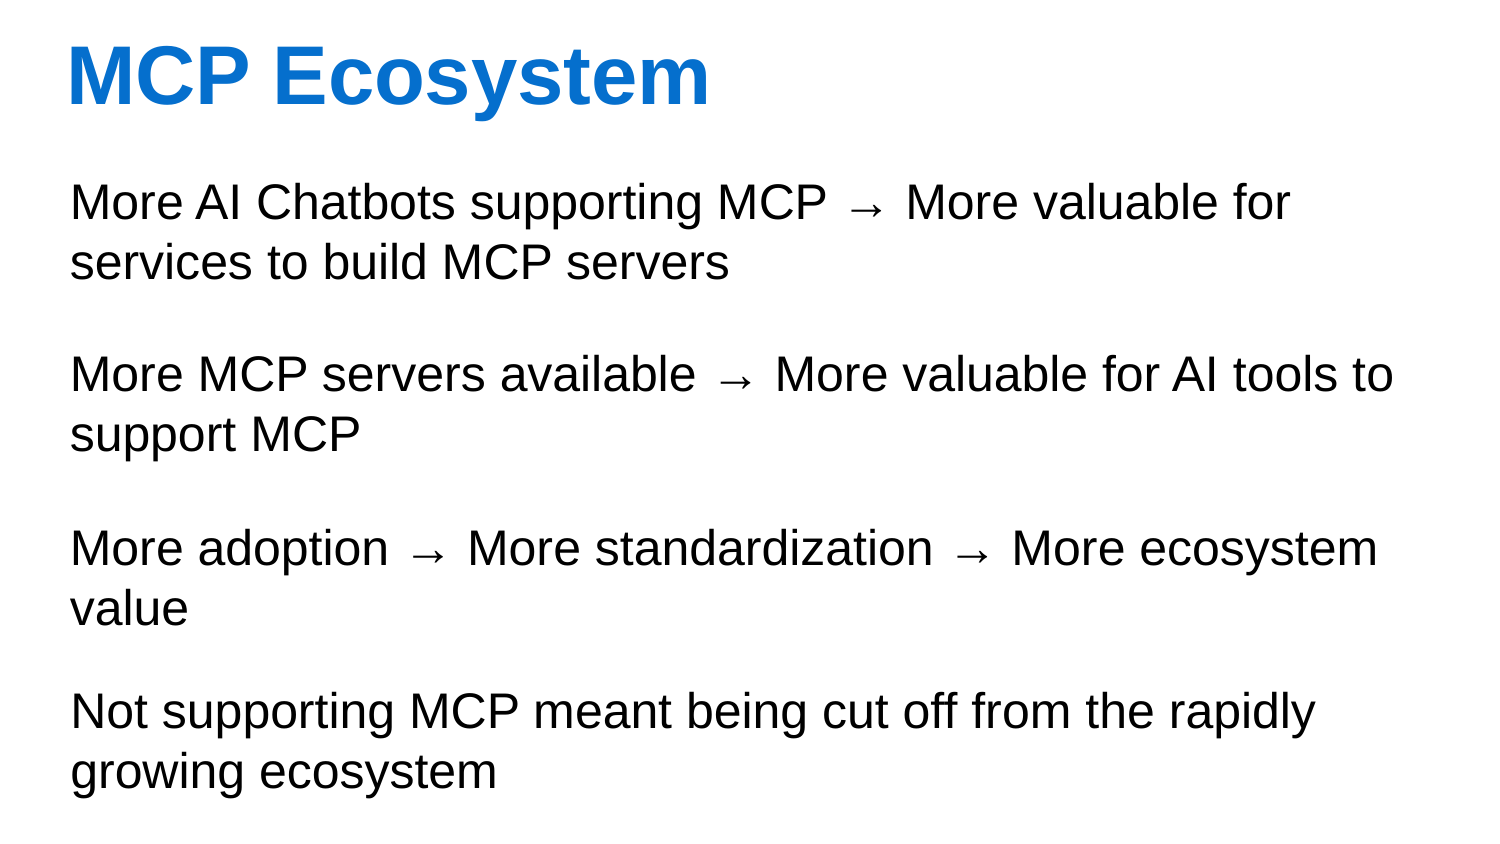

MCP Ecosystem
More AI Chatbots supporting MCP → More valuable for services to build MCP servers
More MCP servers available → More valuable for AI tools to support MCP

More adoption → More standardization → More ecosystem value
Not supporting MCP meant being cut off from the rapidly growing ecosystem